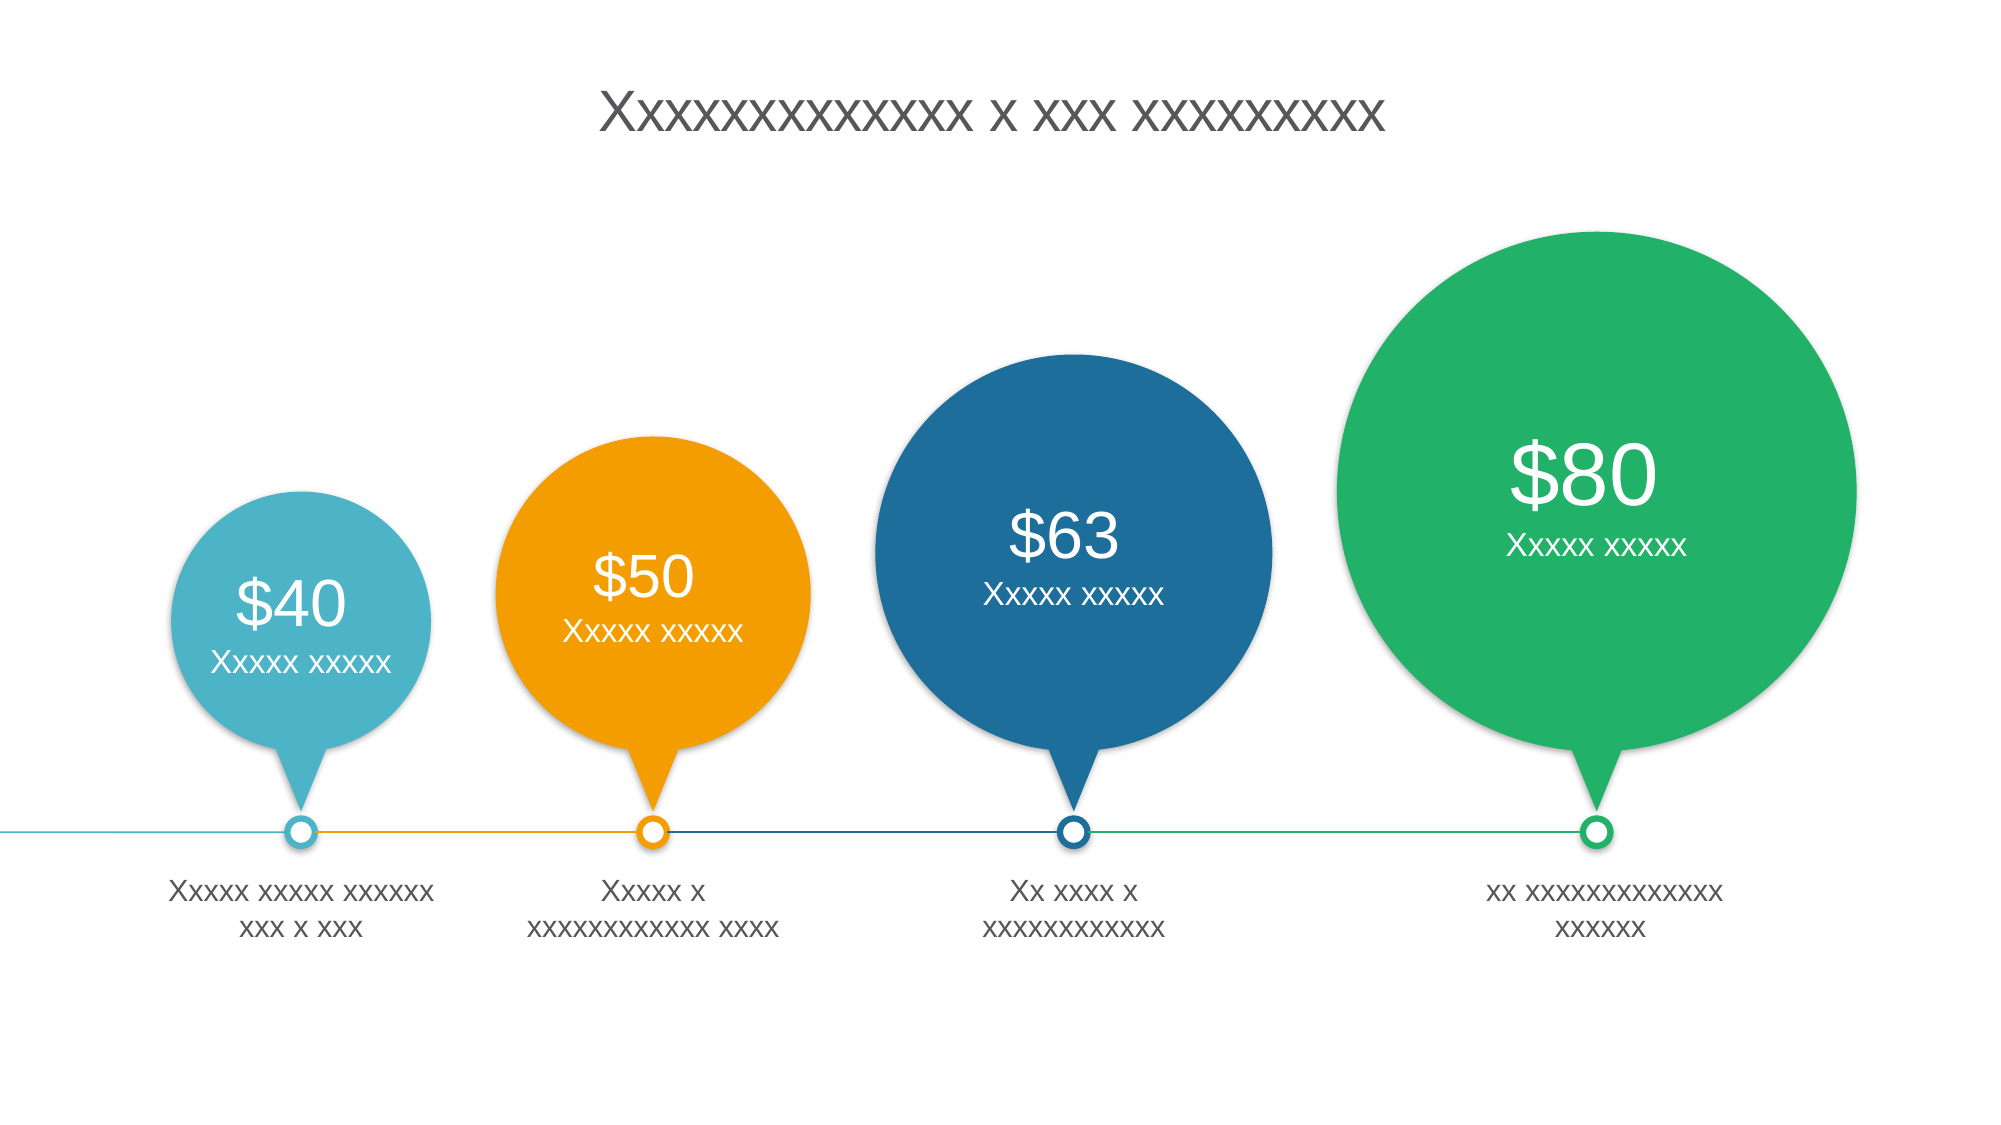

# Xxxxxxxxxxxxx x xxx xxxxxxxxx
$80
Xxxxx xxxxx
$63
Xxxxx xxxxx
$50
Xxxxx xxxxx
$40
Xxxxx xxxxx

Xxxxx xxxxx xxxxxx xxx x xxx
Xxxxx x xxxxxxxxxxxx xxxx
Xx xxxx x xxxxxxxxxxxx
 xx xxxxxxxxxxxxx xxxxxx